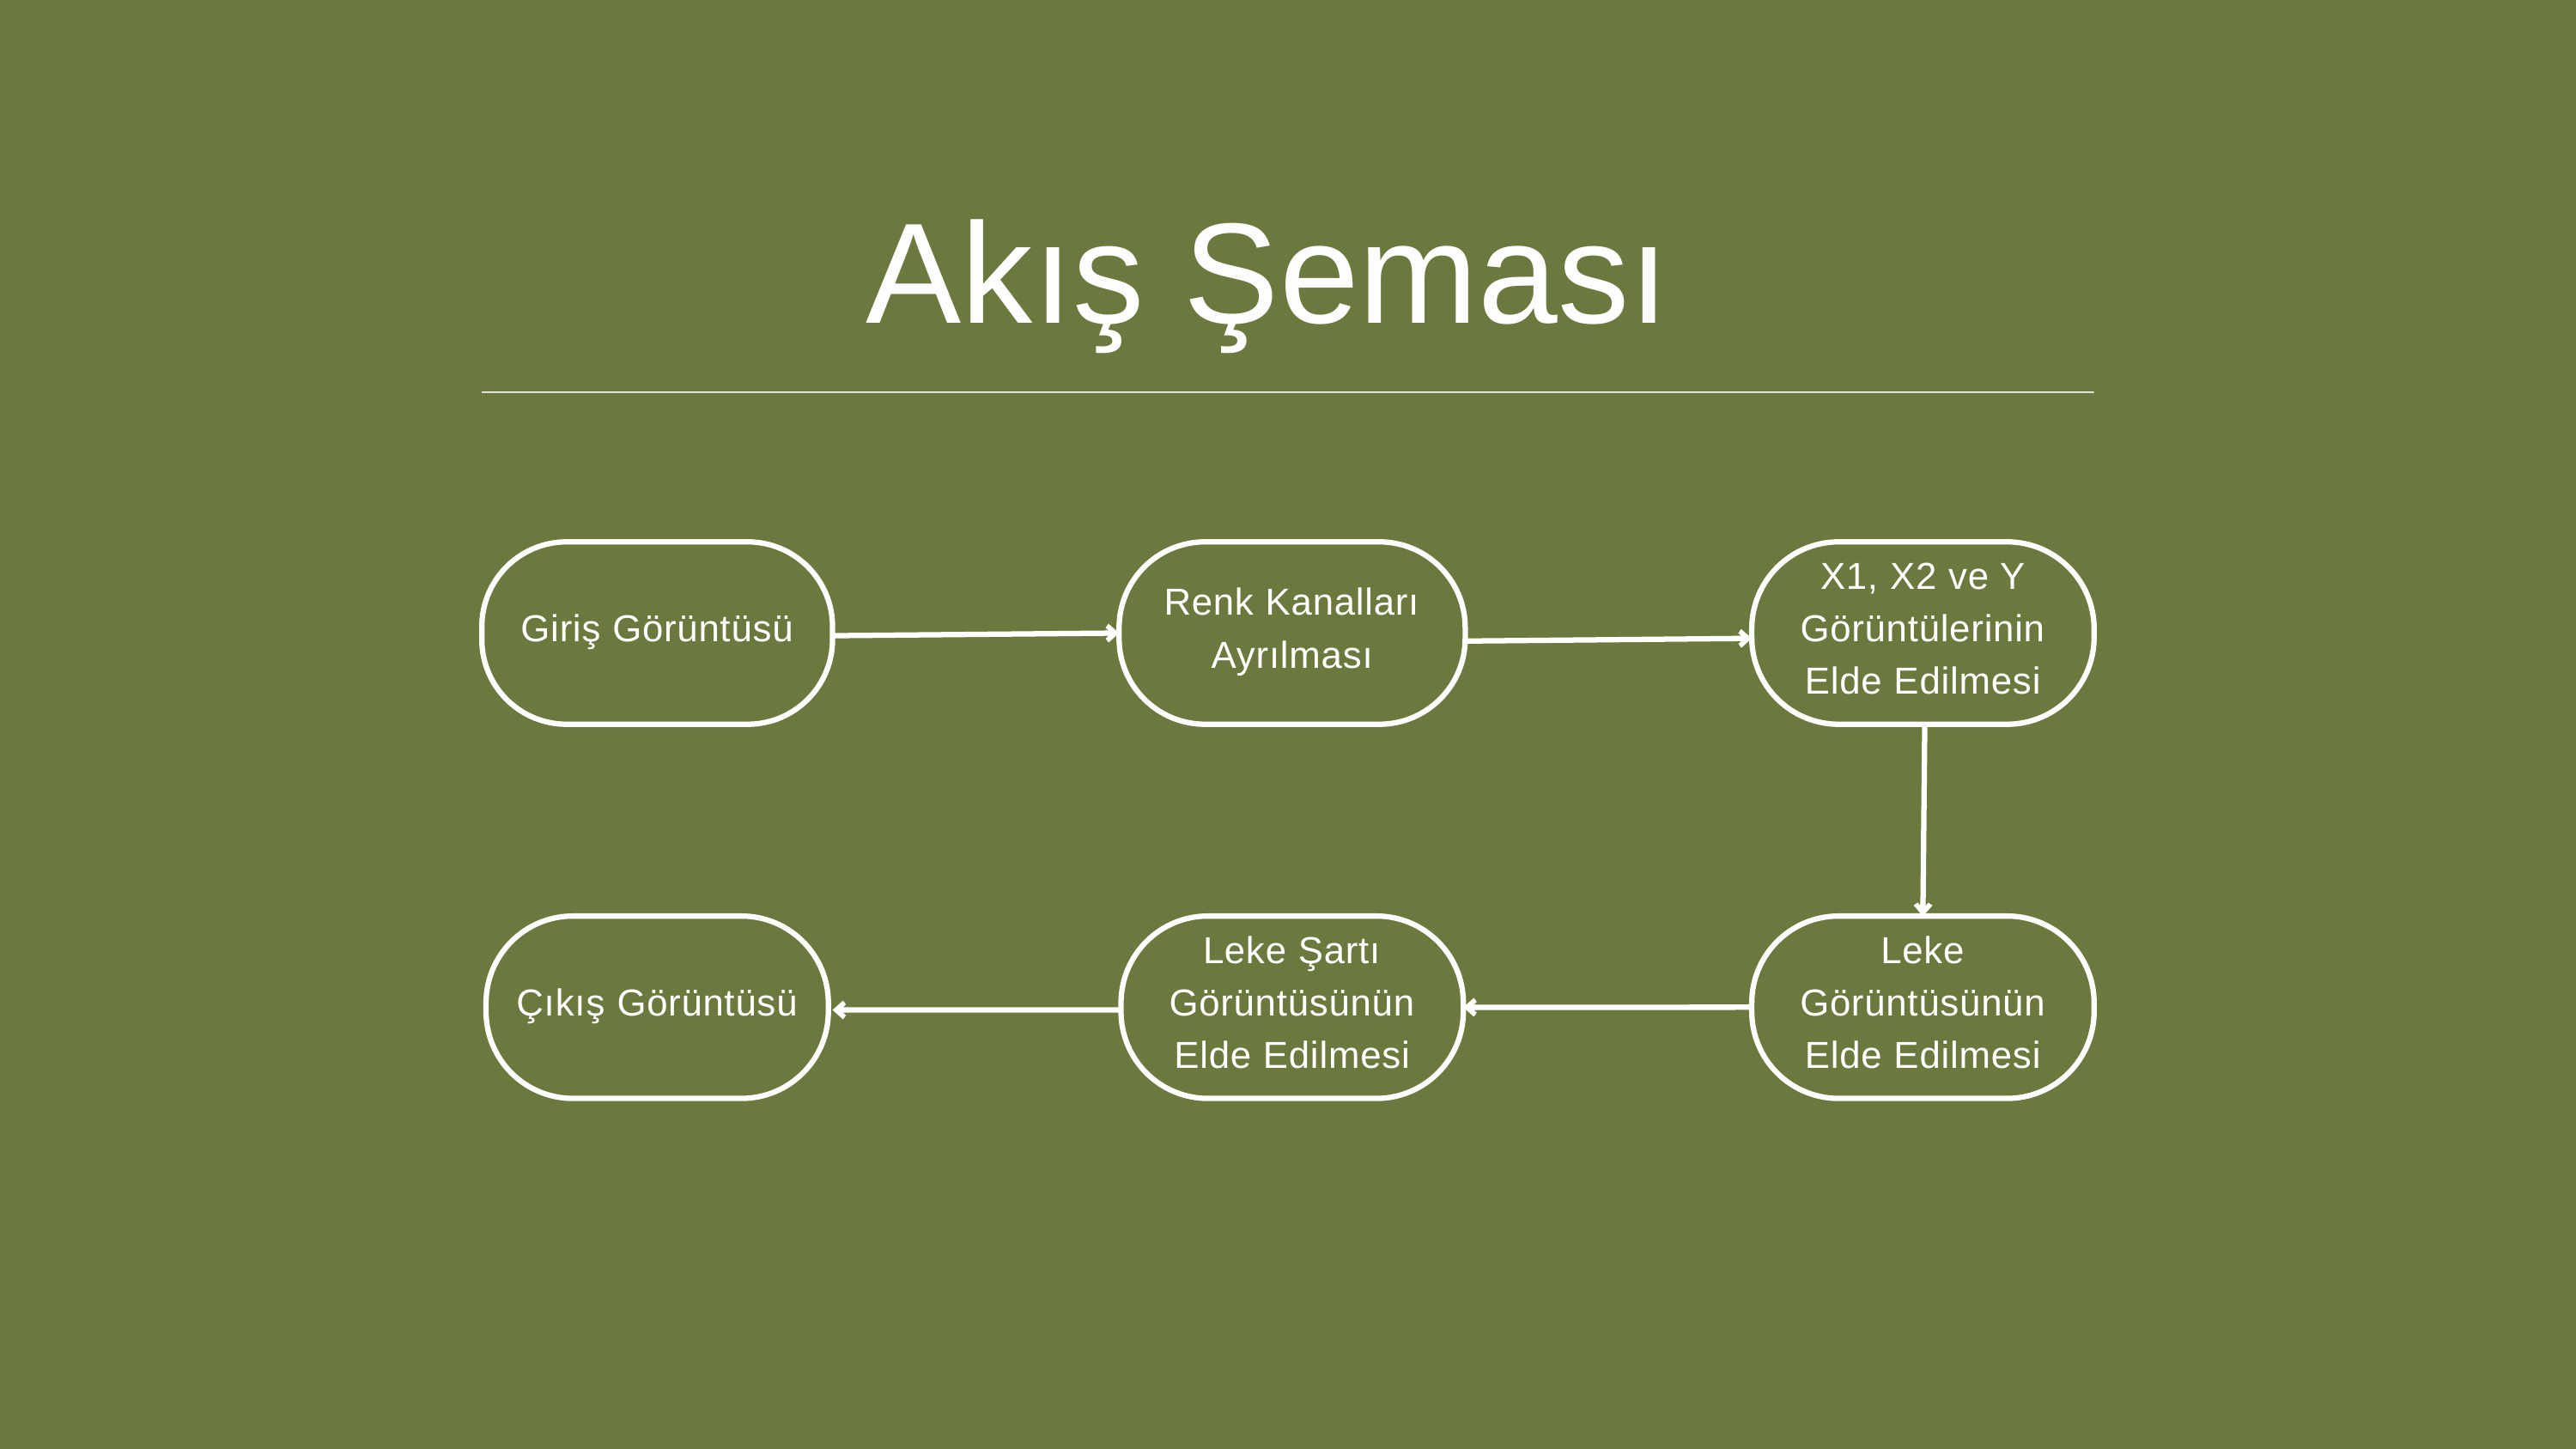

Akış Şeması

Giriş Görüntüsü

Renk Kanalları Ayrılması

X1, X2 ve Y Görüntülerinin Elde Edilmesi

Çıkış Görüntüsü

Leke Şartı Görüntüsünün Elde Edilmesi

Leke Görüntüsünün Elde Edilmesi